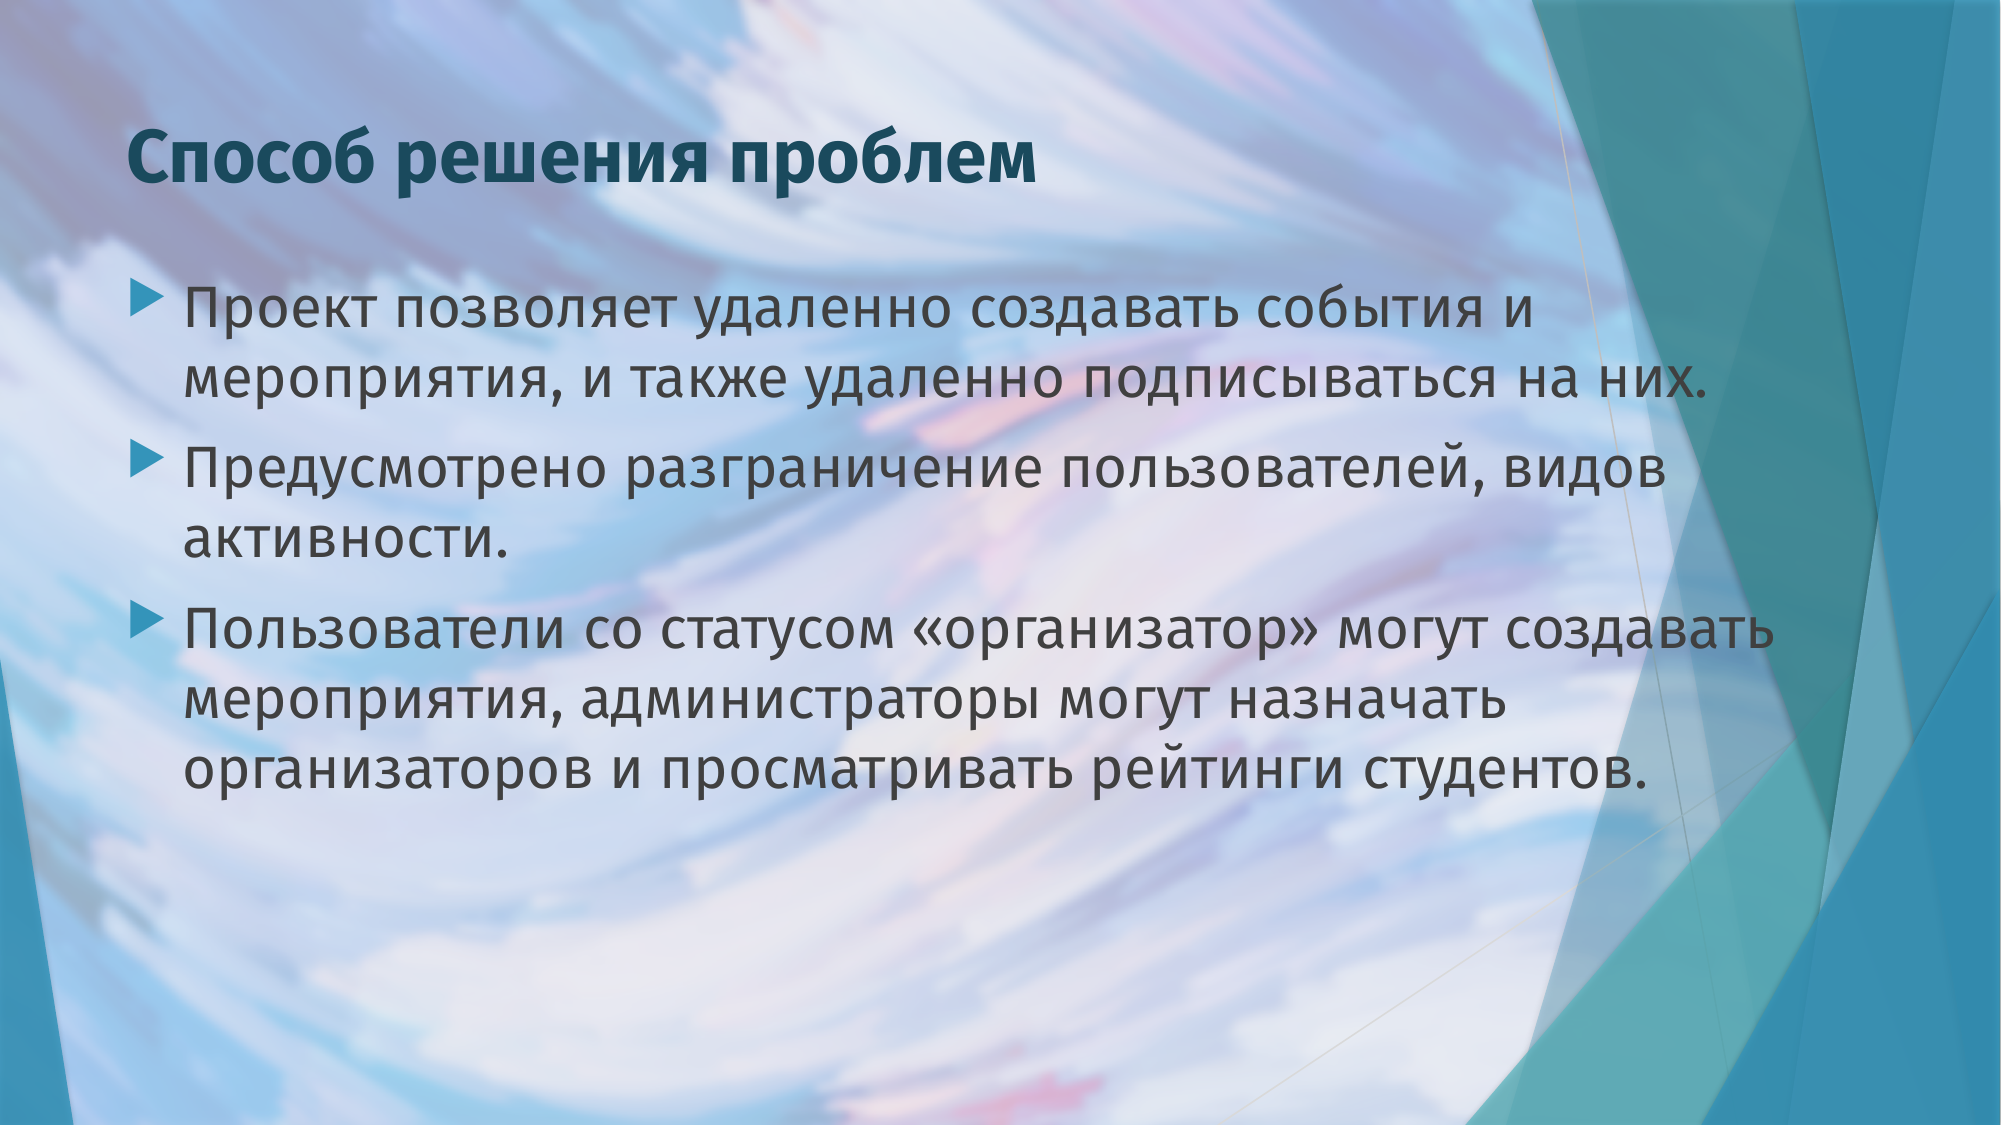

# Способ решения проблем
Проект позволяет удаленно создавать события и мероприятия, и также удаленно подписываться на них.
Предусмотрено разграничение пользователей, видов активности.
Пользователи со статусом «организатор» могут создавать мероприятия, администраторы могут назначать организаторов и просматривать рейтинги студентов.